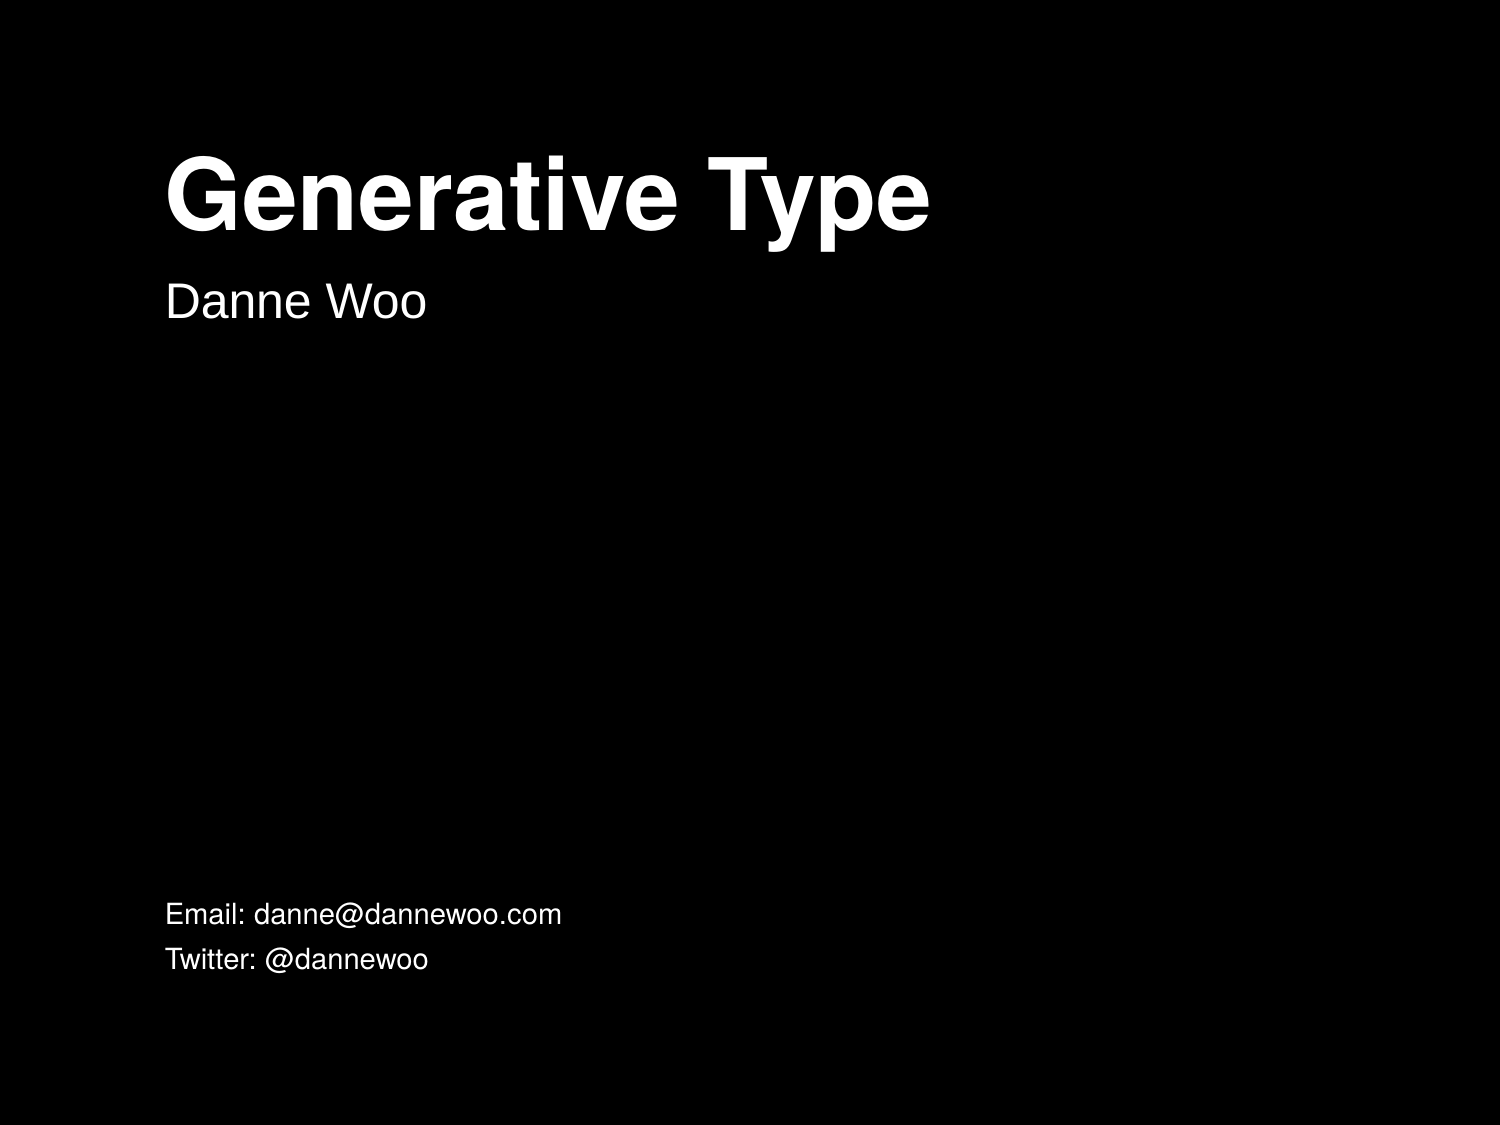

Generative Type
Danne Woo
Email: danne@dannewoo.com
Twitter: @dannewoo